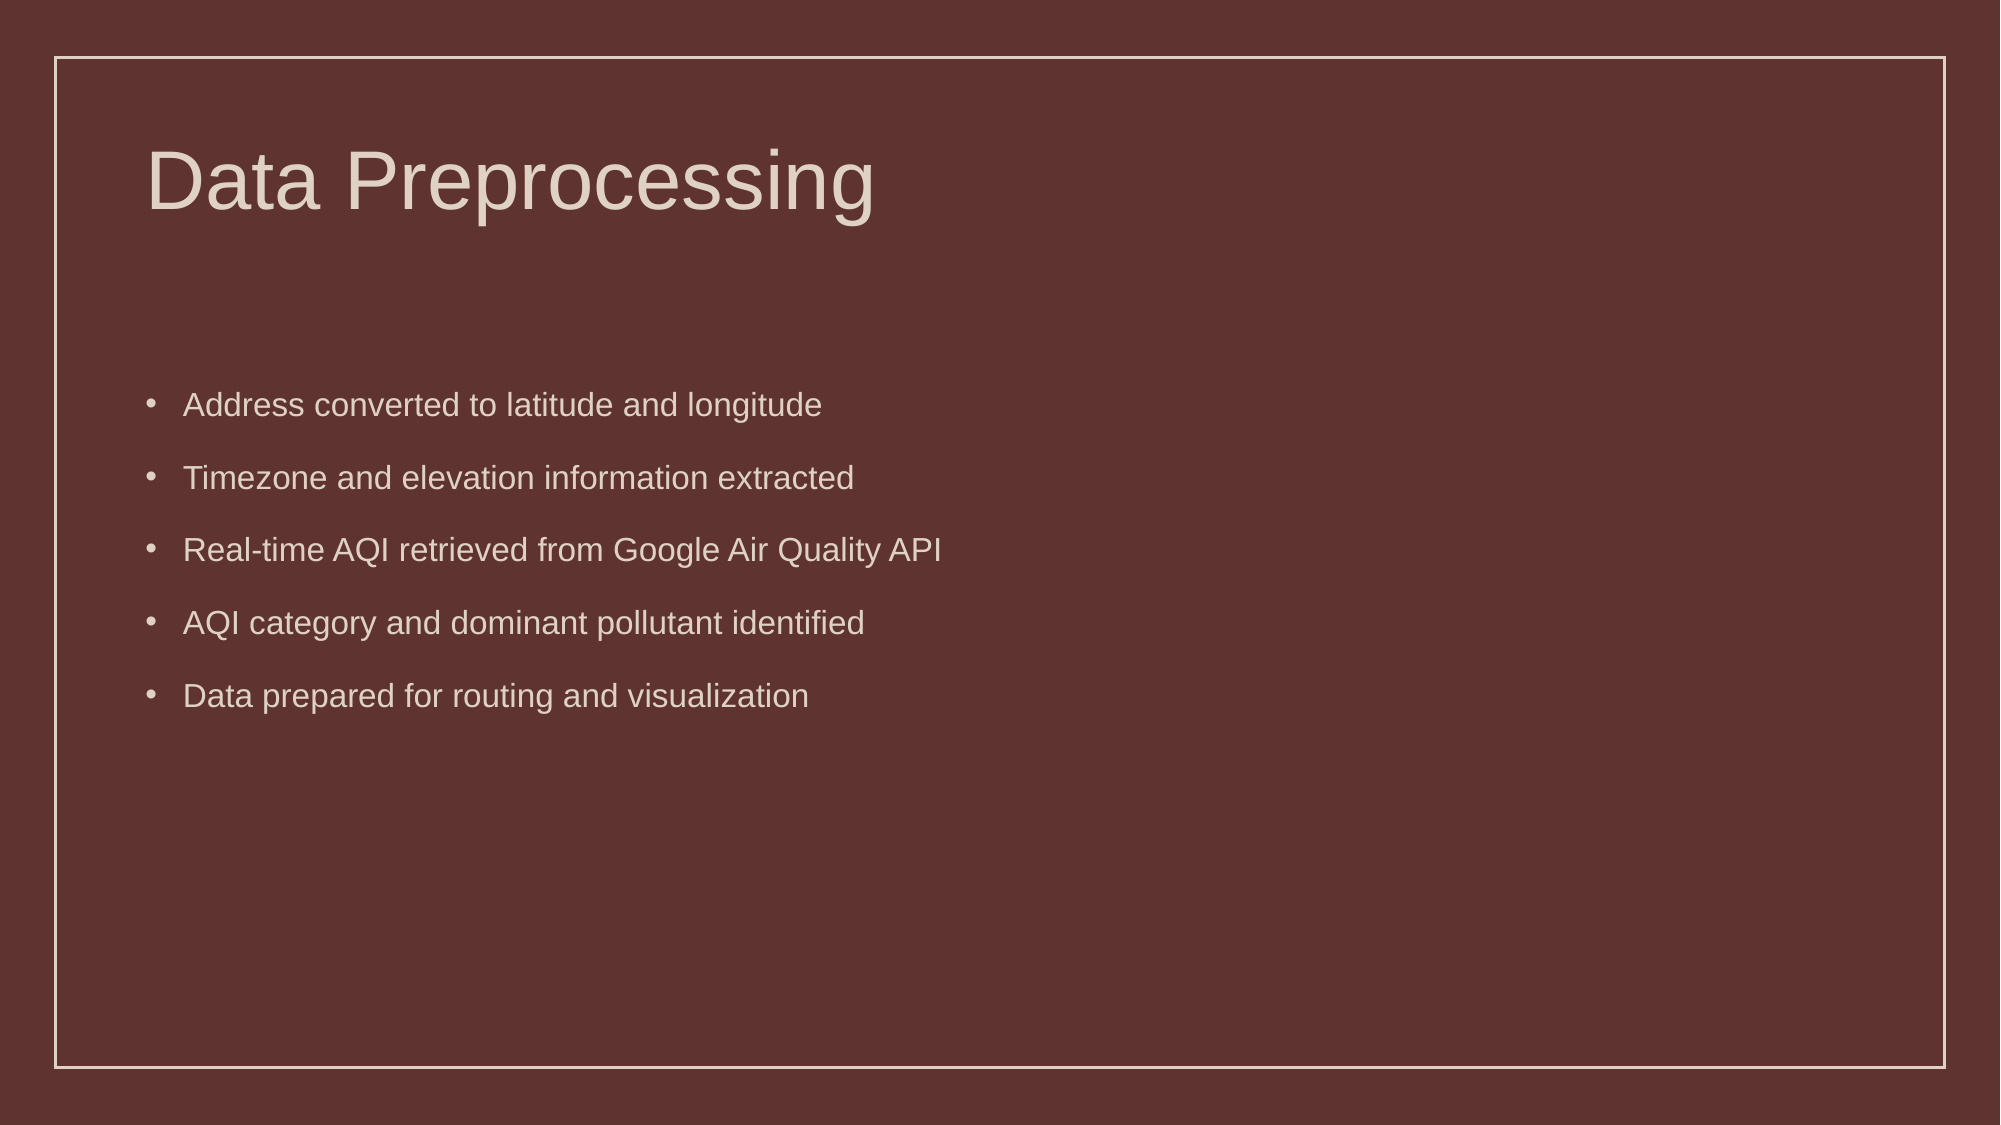

# Data Preprocessing
Address converted to latitude and longitude
Timezone and elevation information extracted
Real-time AQI retrieved from Google Air Quality API
AQI category and dominant pollutant identified
Data prepared for routing and visualization